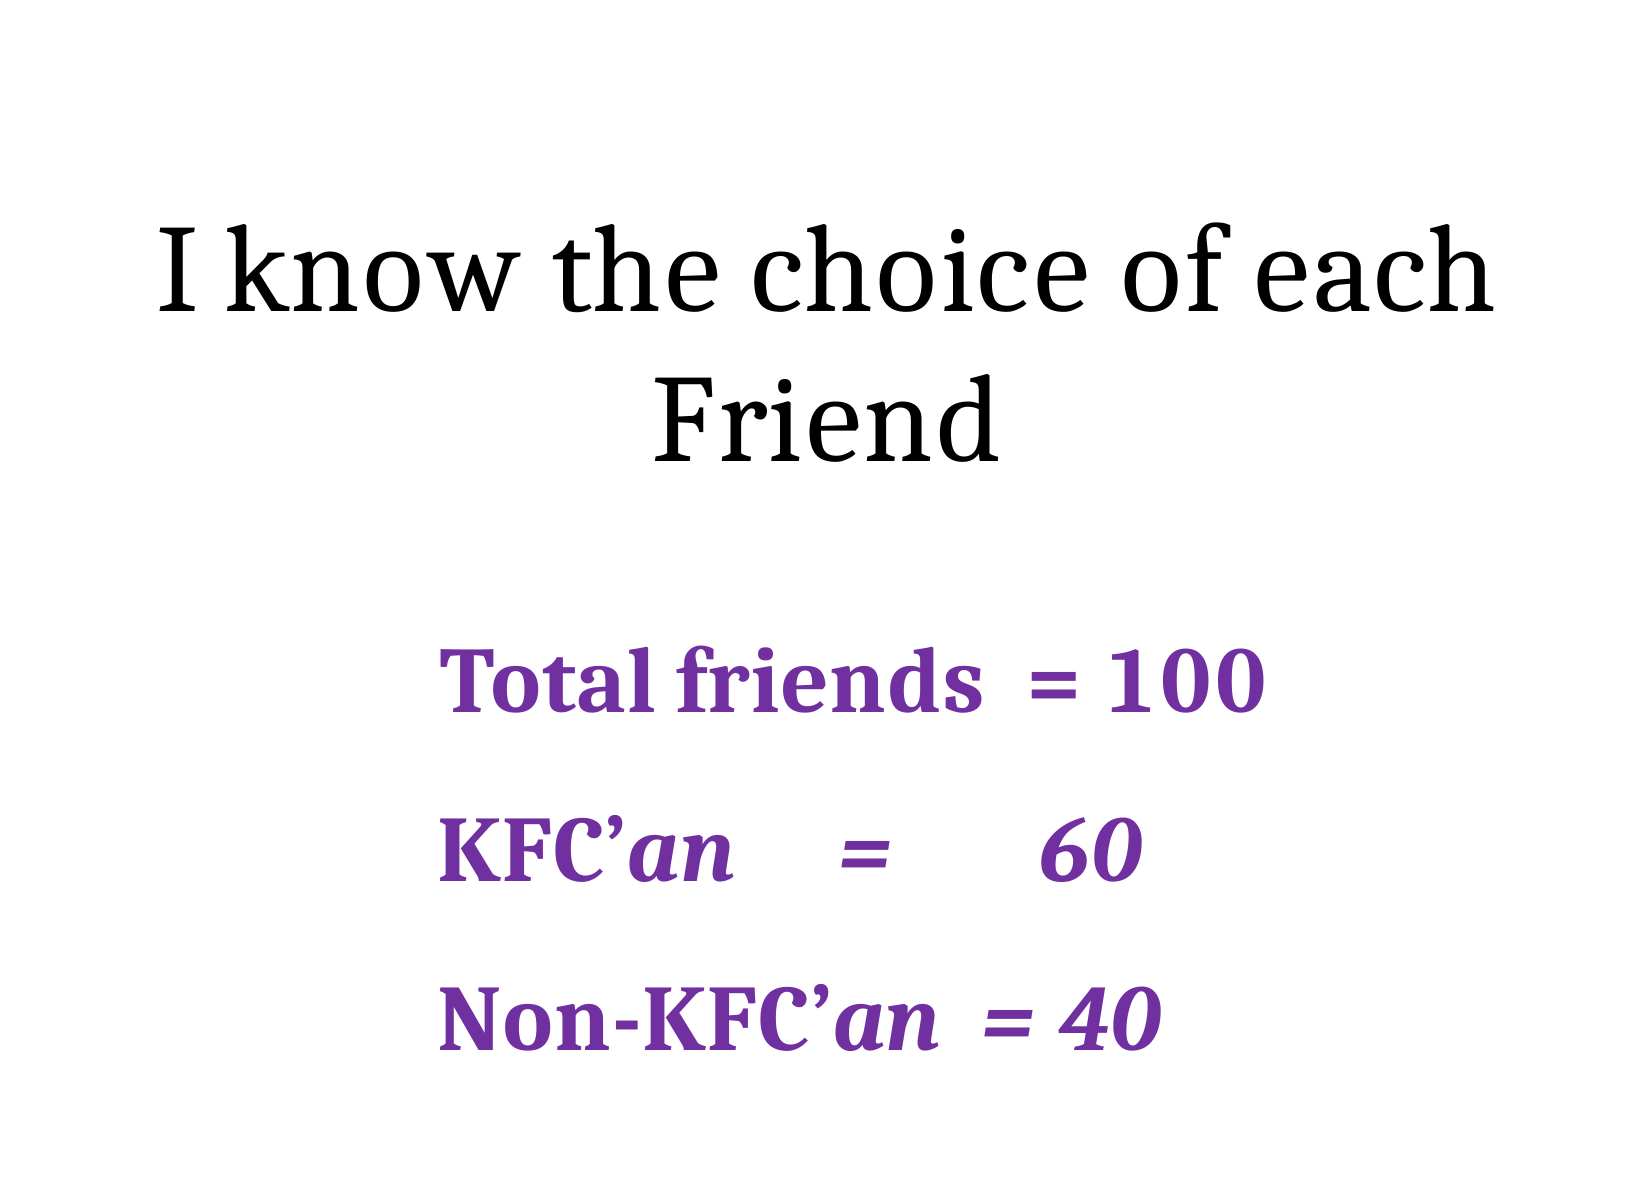

I know the choice of each Friend
Total friends  = 100
KFC’an     =       60
Non-KFC’an  = 40